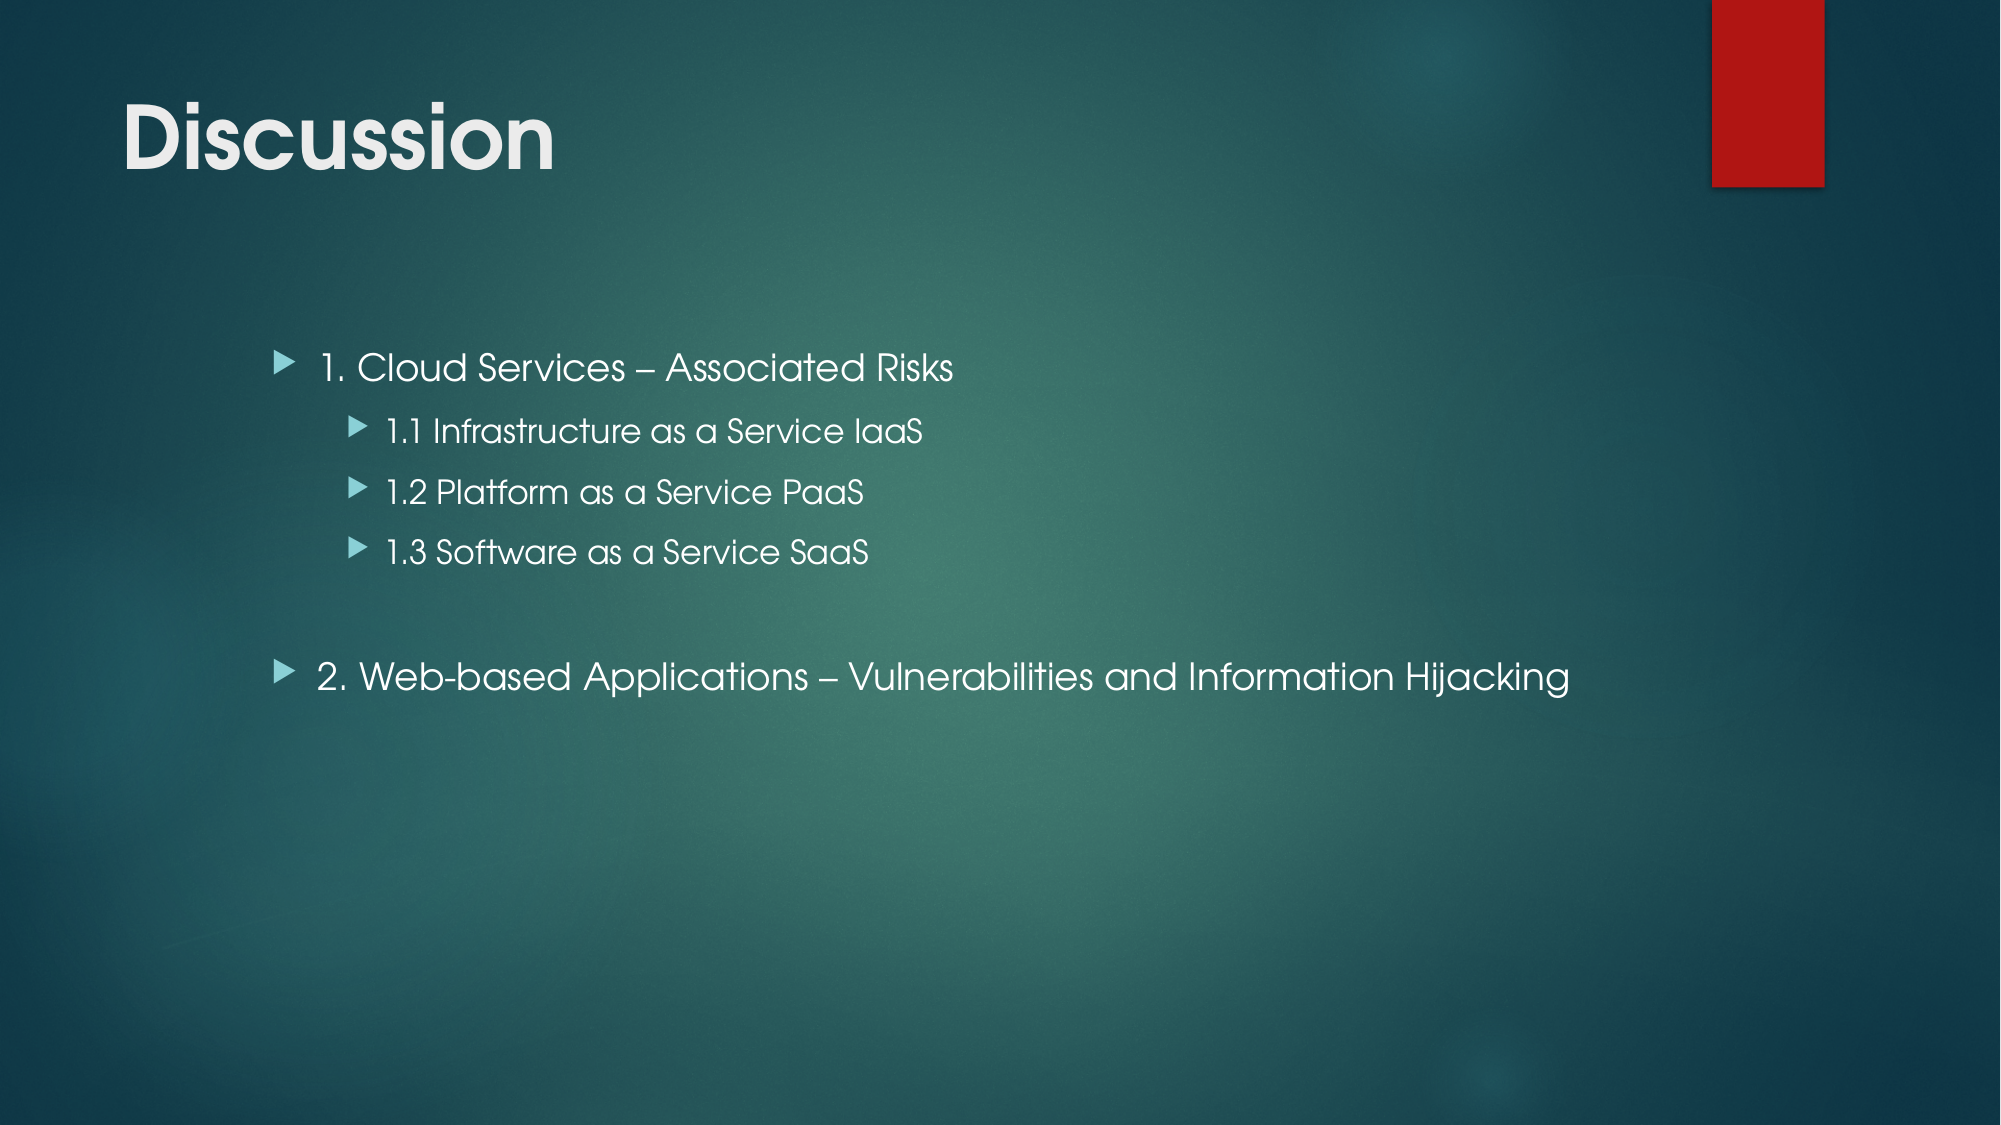

# Discussion
1. Cloud Services – Associated Risks
1.1 Infrastructure as a Service IaaS
1.2 Platform as a Service PaaS
1.3 Software as a Service SaaS

2. Web-based Applications – Vulnerabilities and Information Hijacking